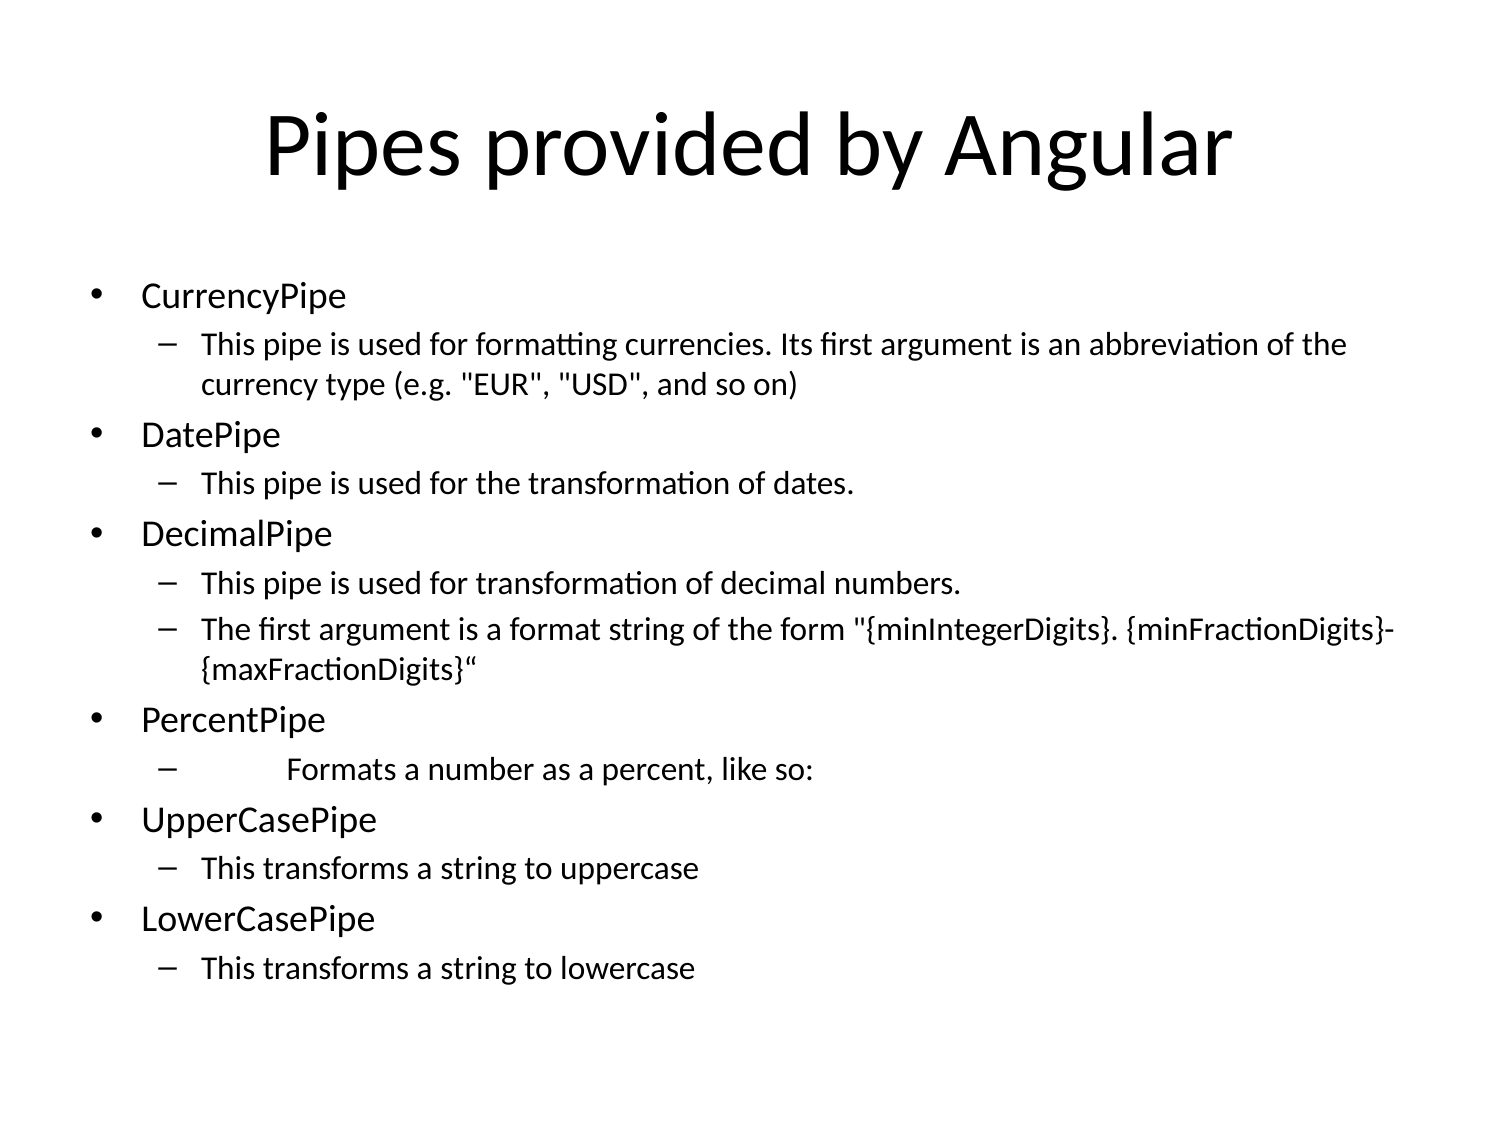

# Pipes provided by Angular
CurrencyPipe
This pipe is used for formatting currencies. Its first argument is an abbreviation of the currency type (e.g. "EUR", "USD", and so on)
DatePipe
This pipe is used for the transformation of dates.
DecimalPipe
This pipe is used for transformation of decimal numbers.
The first argument is a format string of the form "{minIntegerDigits}. {minFractionDigits}-{maxFractionDigits}“
PercentPipe
	Formats a number as a percent, like so:
UpperCasePipe
This transforms a string to uppercase
LowerCasePipe
This transforms a string to lowercase